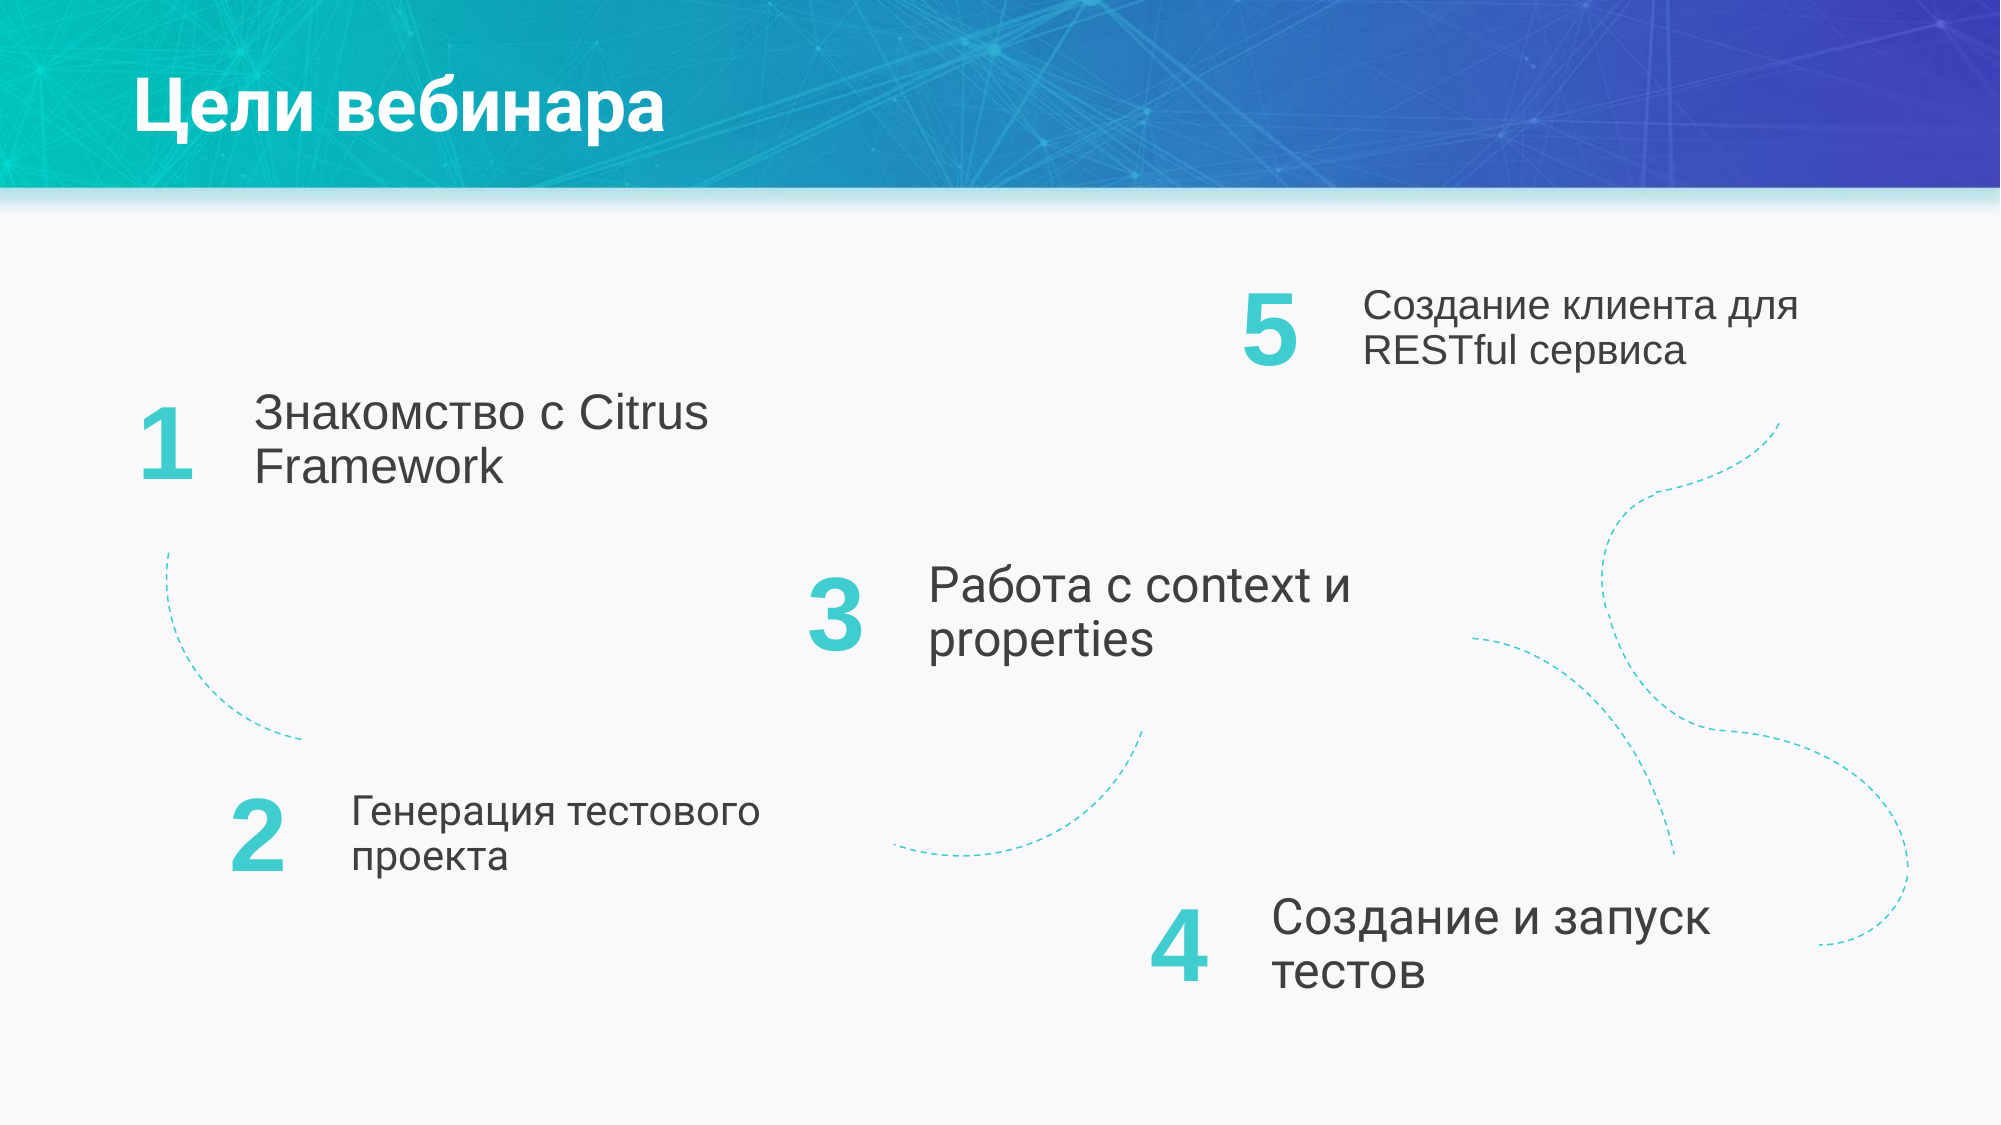

Цели вебинара
Создание клиента для RESTful сервиса
5
Знакомство с Citrus Framework
1
Работа с context и properties
3
Генерация тестового проекта
2
Создание и запуск тестов
4